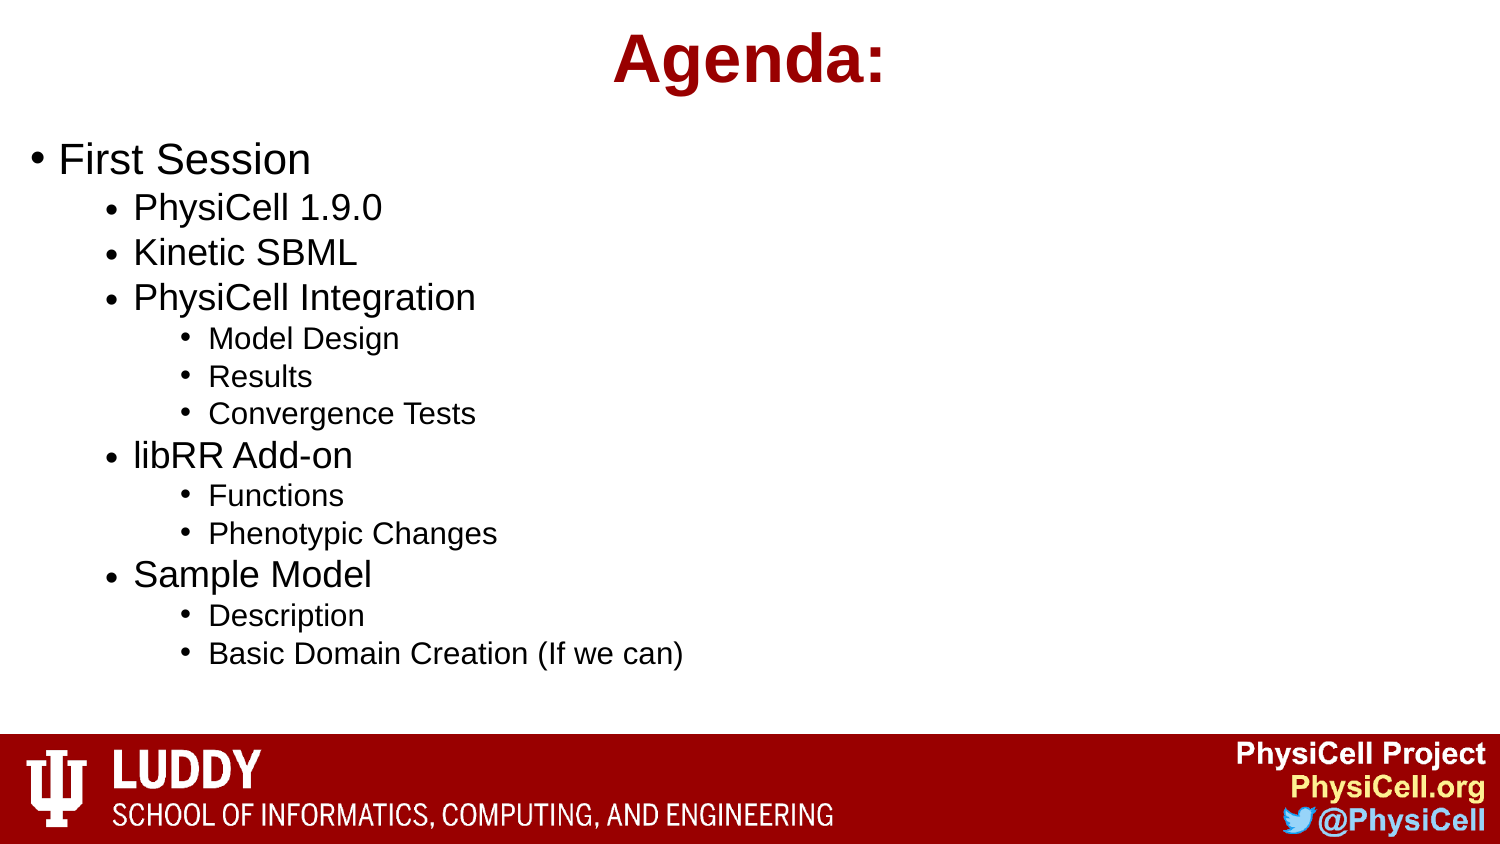

# Agenda:
First Session
PhysiCell 1.9.0
Kinetic SBML
PhysiCell Integration
Model Design
Results
Convergence Tests
libRR Add-on
Functions
Phenotypic Changes
Sample Model
Description
Basic Domain Creation (If we can)